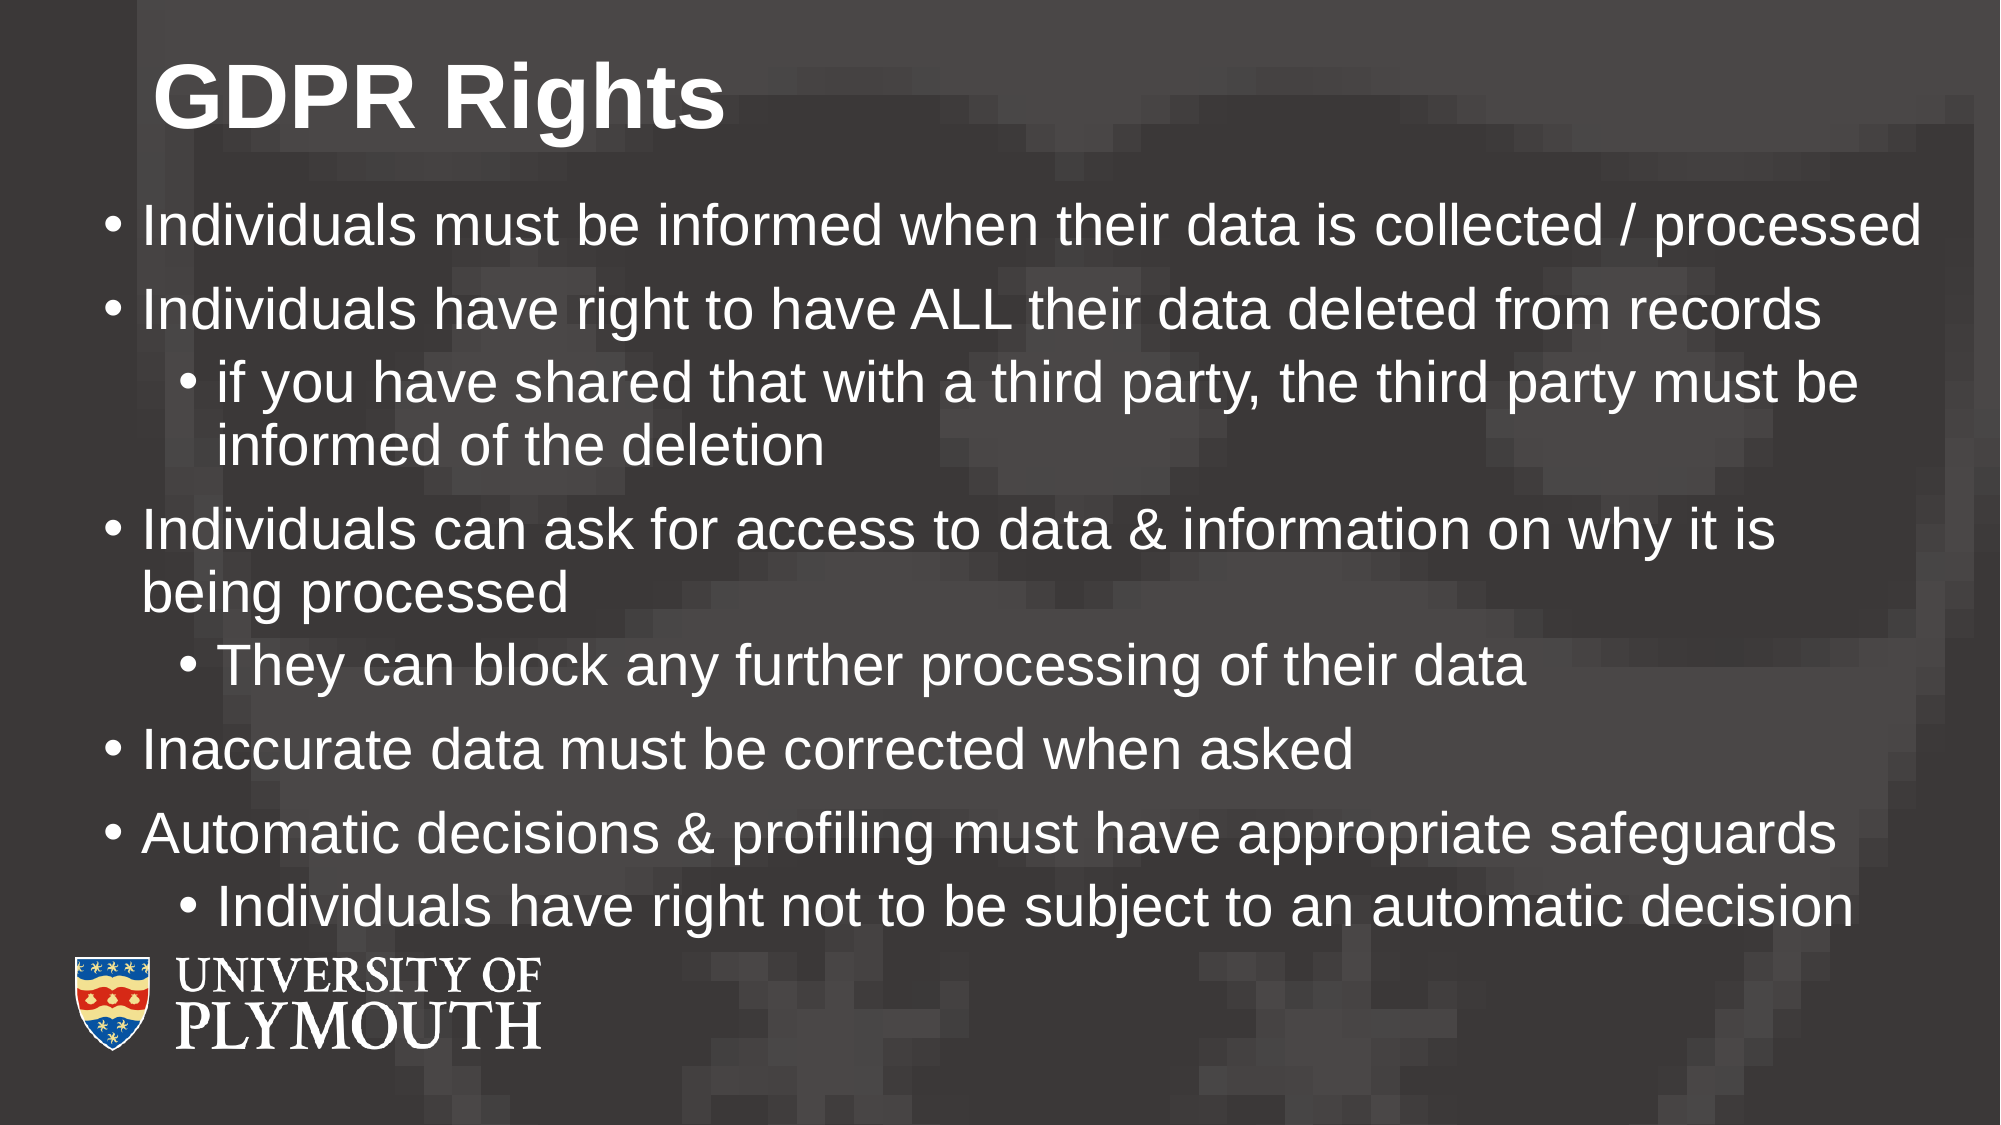

# GDPR Rights
Individuals must be informed when their data is collected / processed
Individuals have right to have ALL their data deleted from records
if you have shared that with a third party, the third party must be informed of the deletion
Individuals can ask for access to data & information on why it is being processed
They can block any further processing of their data
Inaccurate data must be corrected when asked
Automatic decisions & profiling must have appropriate safeguards
Individuals have right not to be subject to an automatic decision